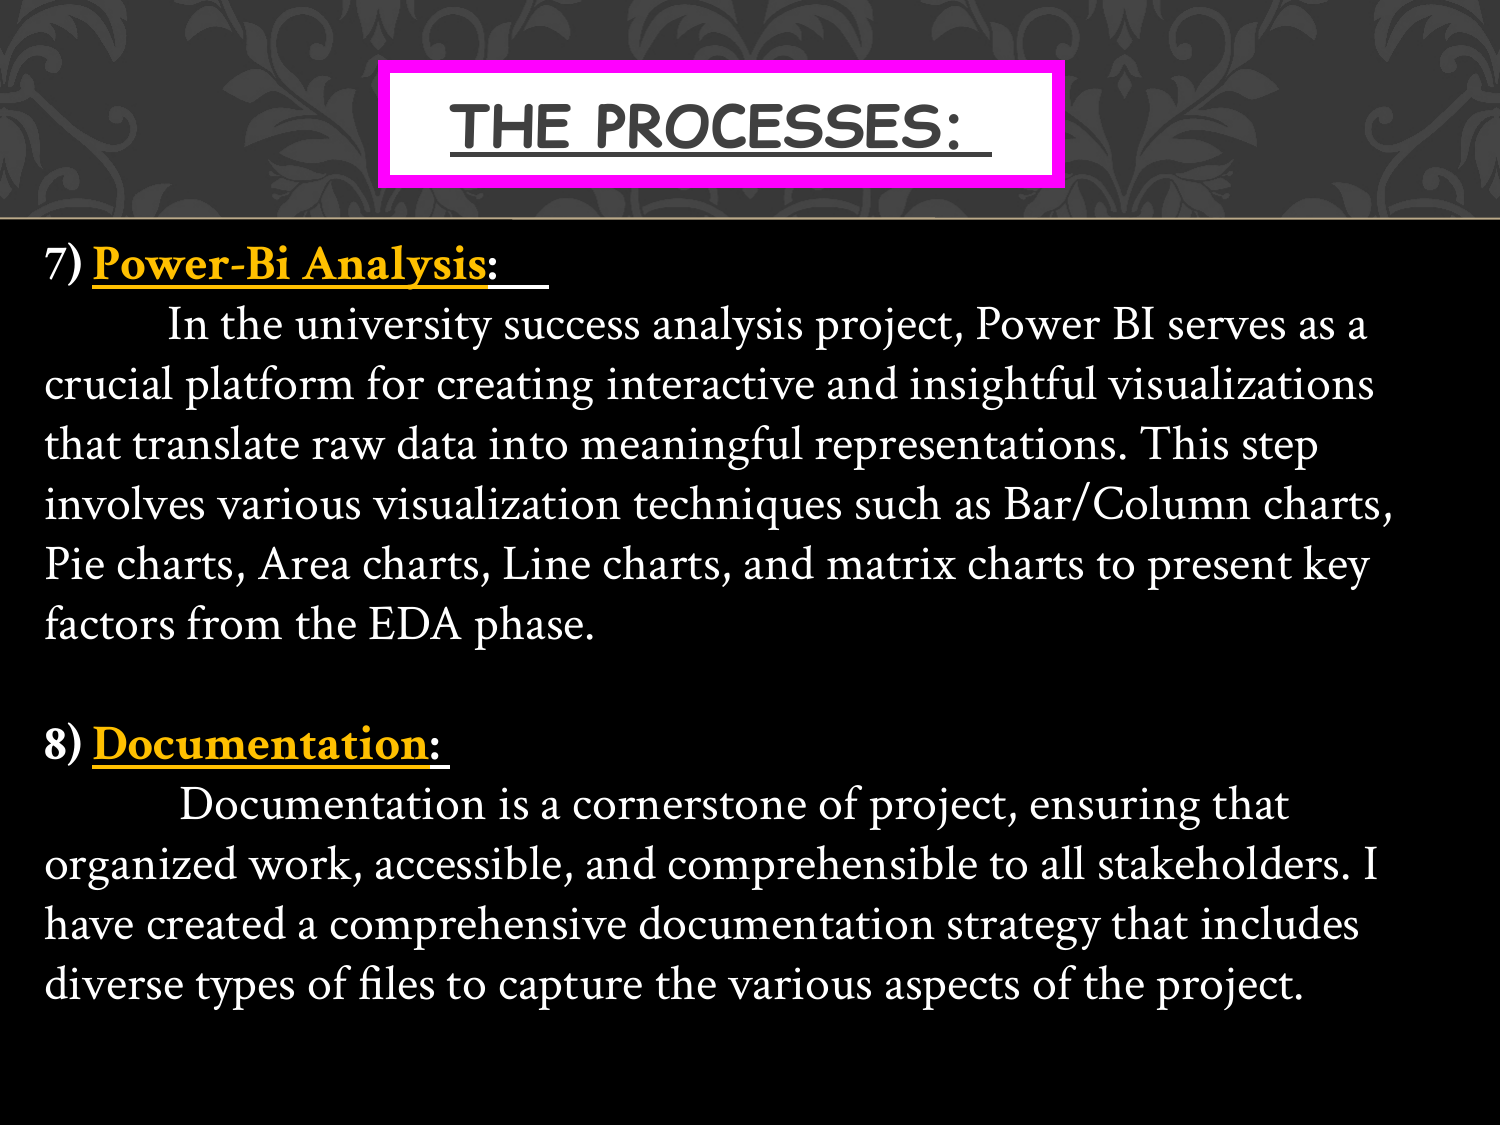

# The Processes:
7) Power-Bi Analysis:
           In the university success analysis project, Power BI serves as a crucial platform for creating interactive and insightful visualizations that translate raw data into meaningful representations. This step involves various visualization techniques such as Bar/Column charts, Pie charts, Area charts, Line charts, and matrix charts to present key factors from the EDA phase.

8) Documentation:
            Documentation is a cornerstone of project, ensuring that organized work, accessible, and comprehensible to all stakeholders. I have created a comprehensive documentation strategy that includes diverse types of files to capture the various aspects of the project.